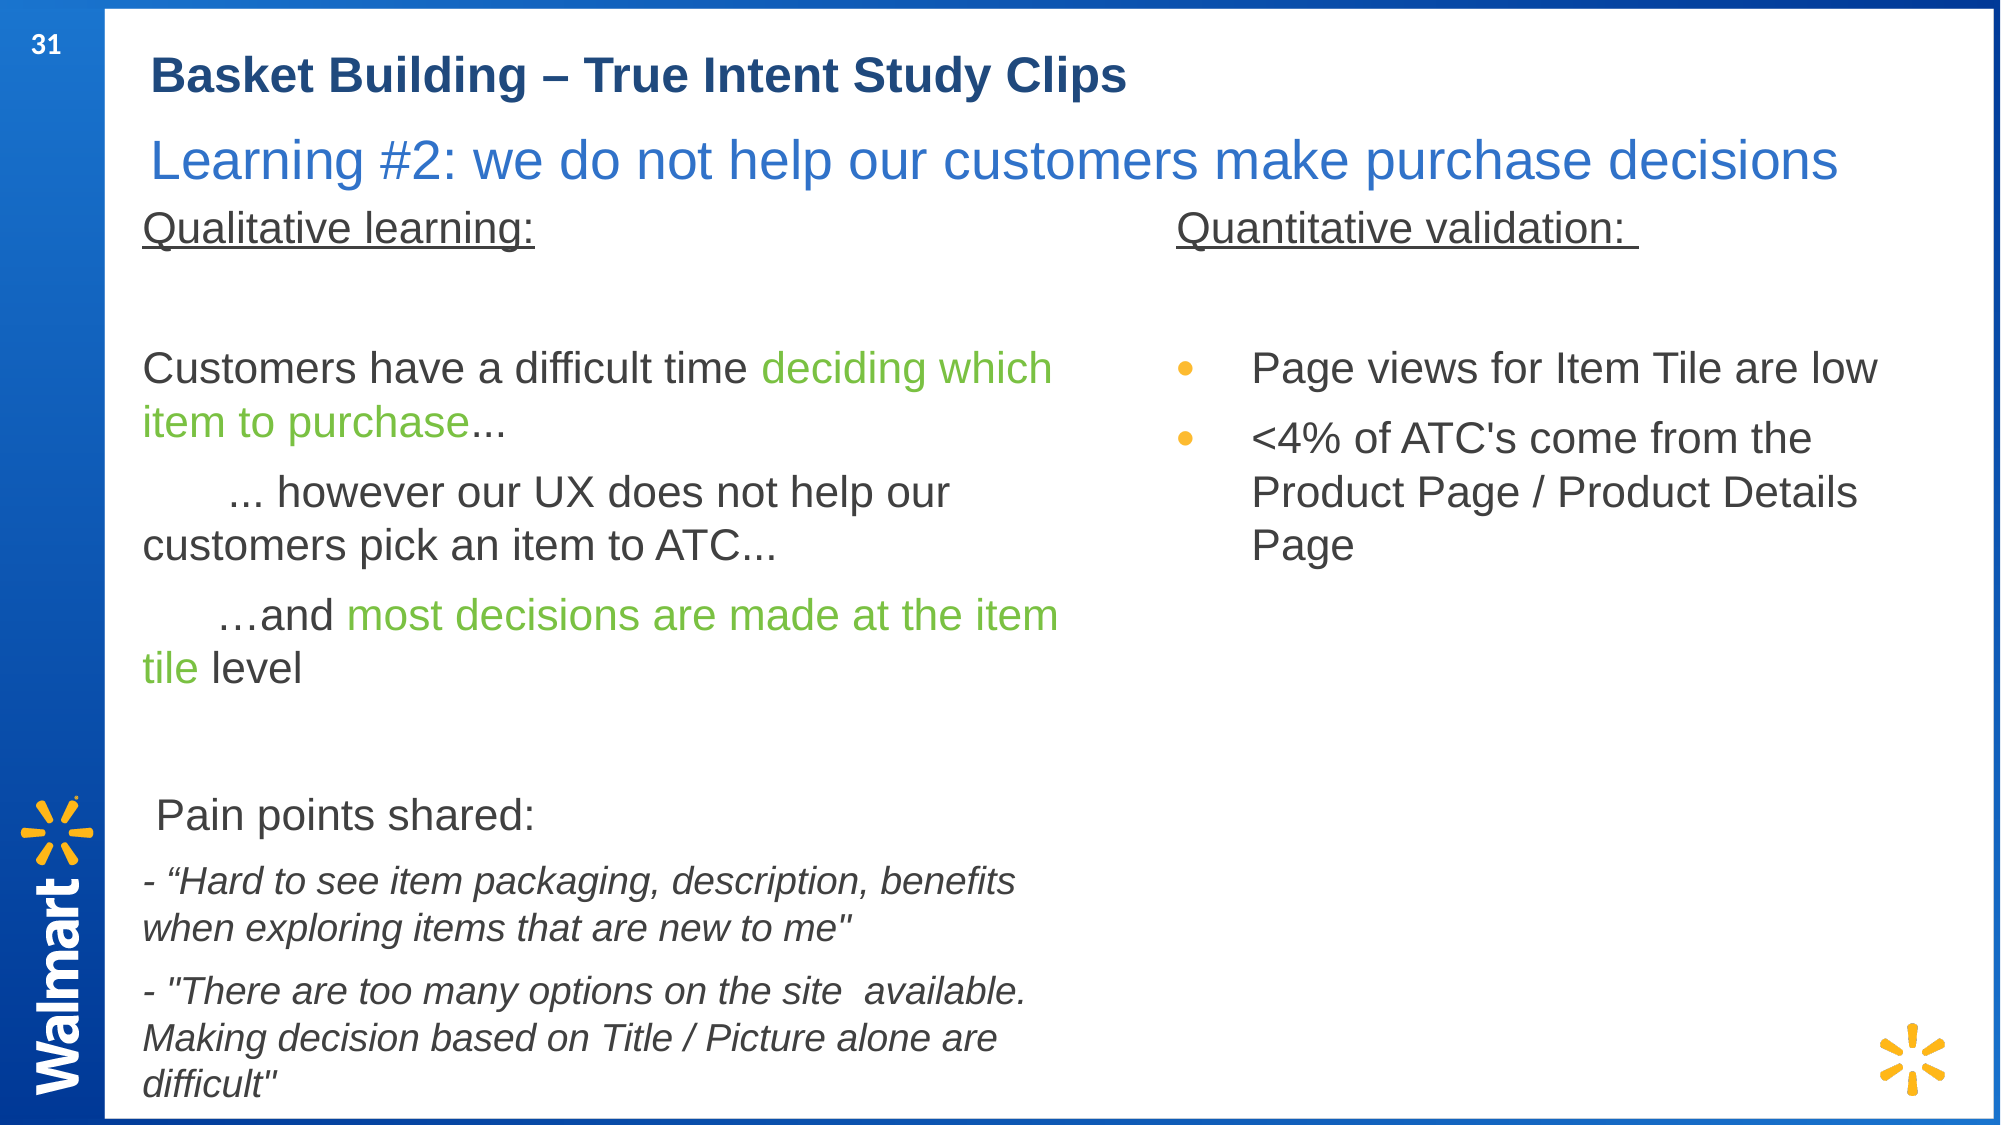

Basket Building – True Intent Study Clips
Learning #2: we do not help our customers make purchase decisions
Qualitative learning:

Customers have a difficult time deciding which item to purchase...
       ... however our UX does not help our customers pick an item to ATC...
      …and most decisions are made at the item tile level

Pain points shared:
- “Hard to see item packaging, description, benefits when exploring items that are new to me"
- "There are too many options on the site  available. Making decision based on Title / Picture alone are difficult"

Quantitative validation:

Page views for Item Tile are low
<4% of ATC's come from the Product Page / Product Details Page